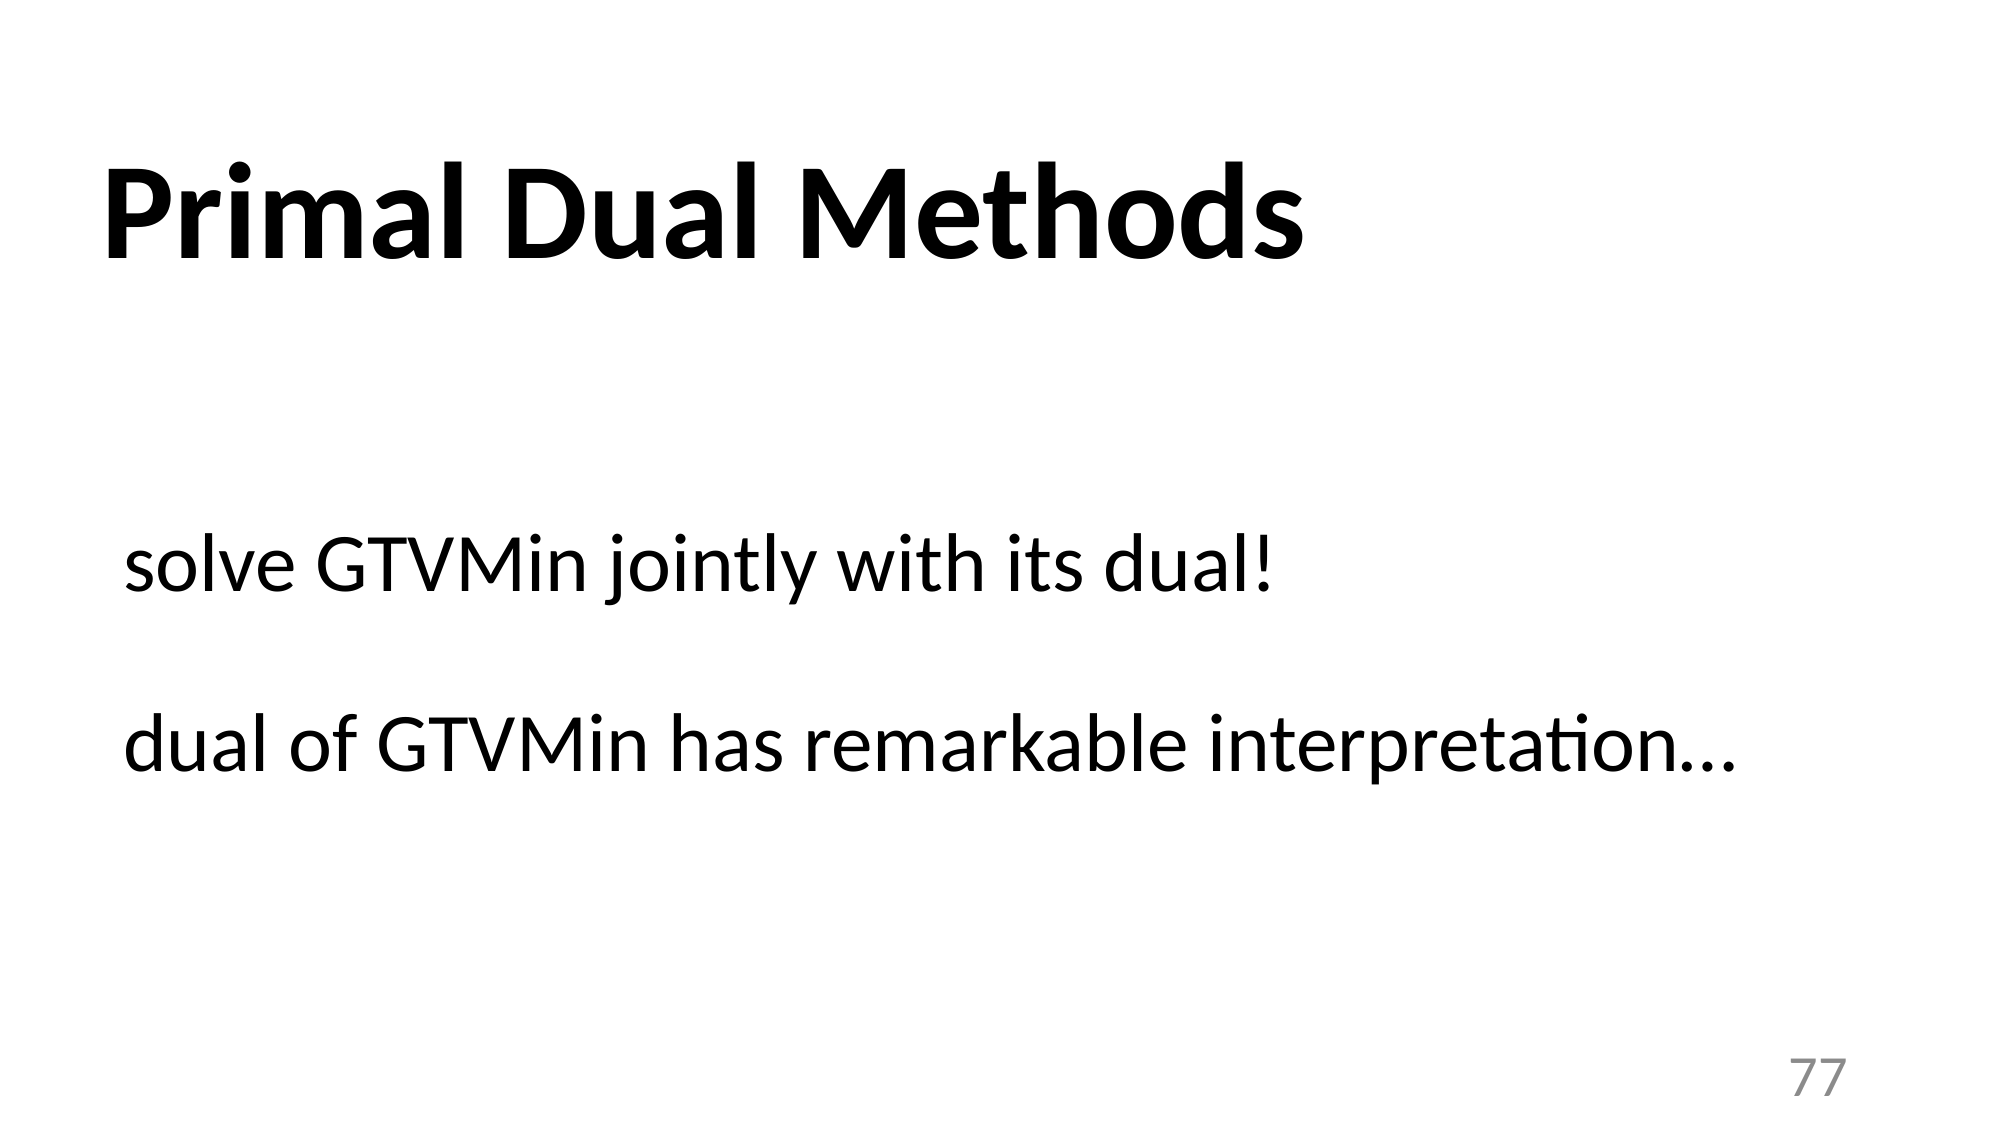

Primal Dual Methods
# solve GTVMin jointly with its dual! dual of GTVMin has remarkable interpretation…
77